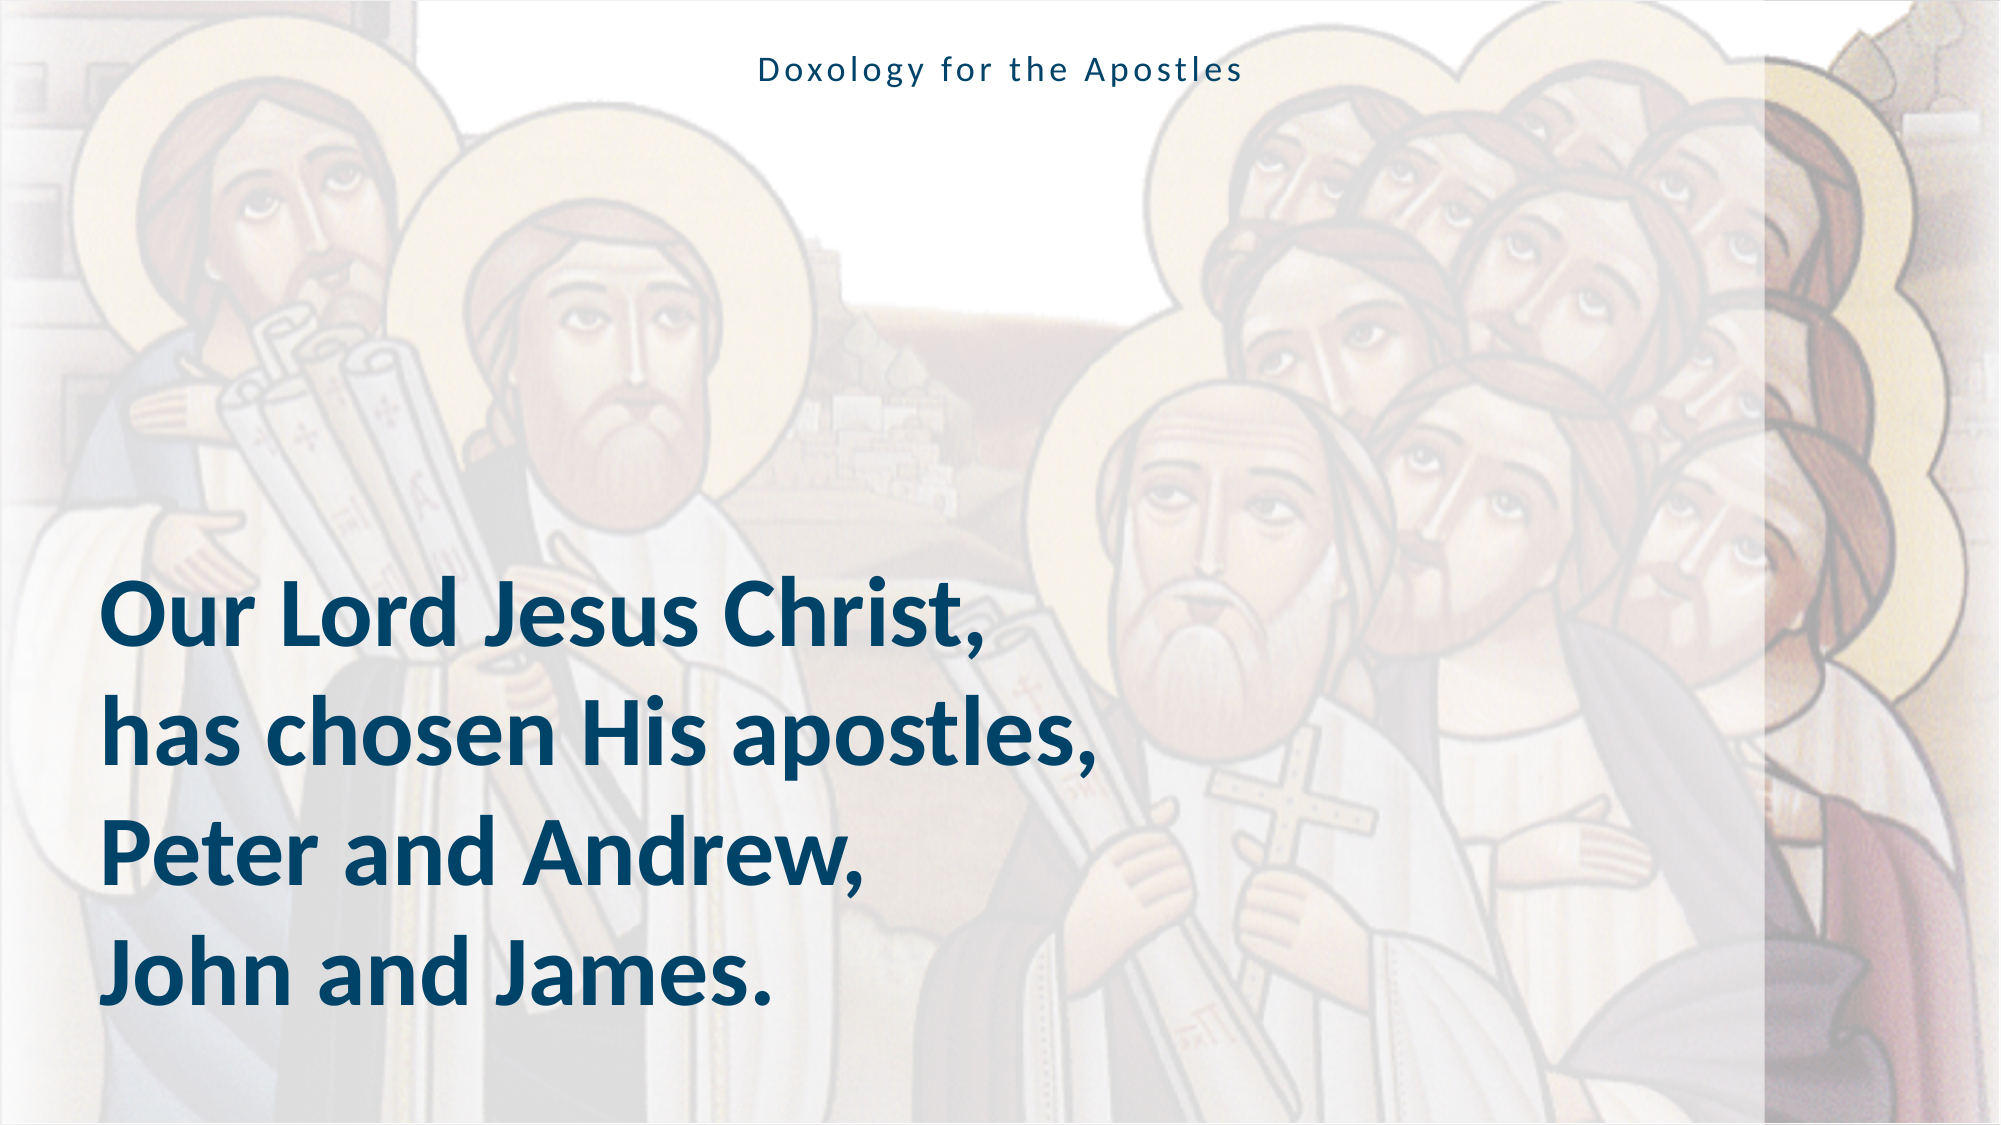

Doxology for the Apostles

Our Lord Jesus Christ,
has chosen His apostles,
Peter and Andrew,
John and James.